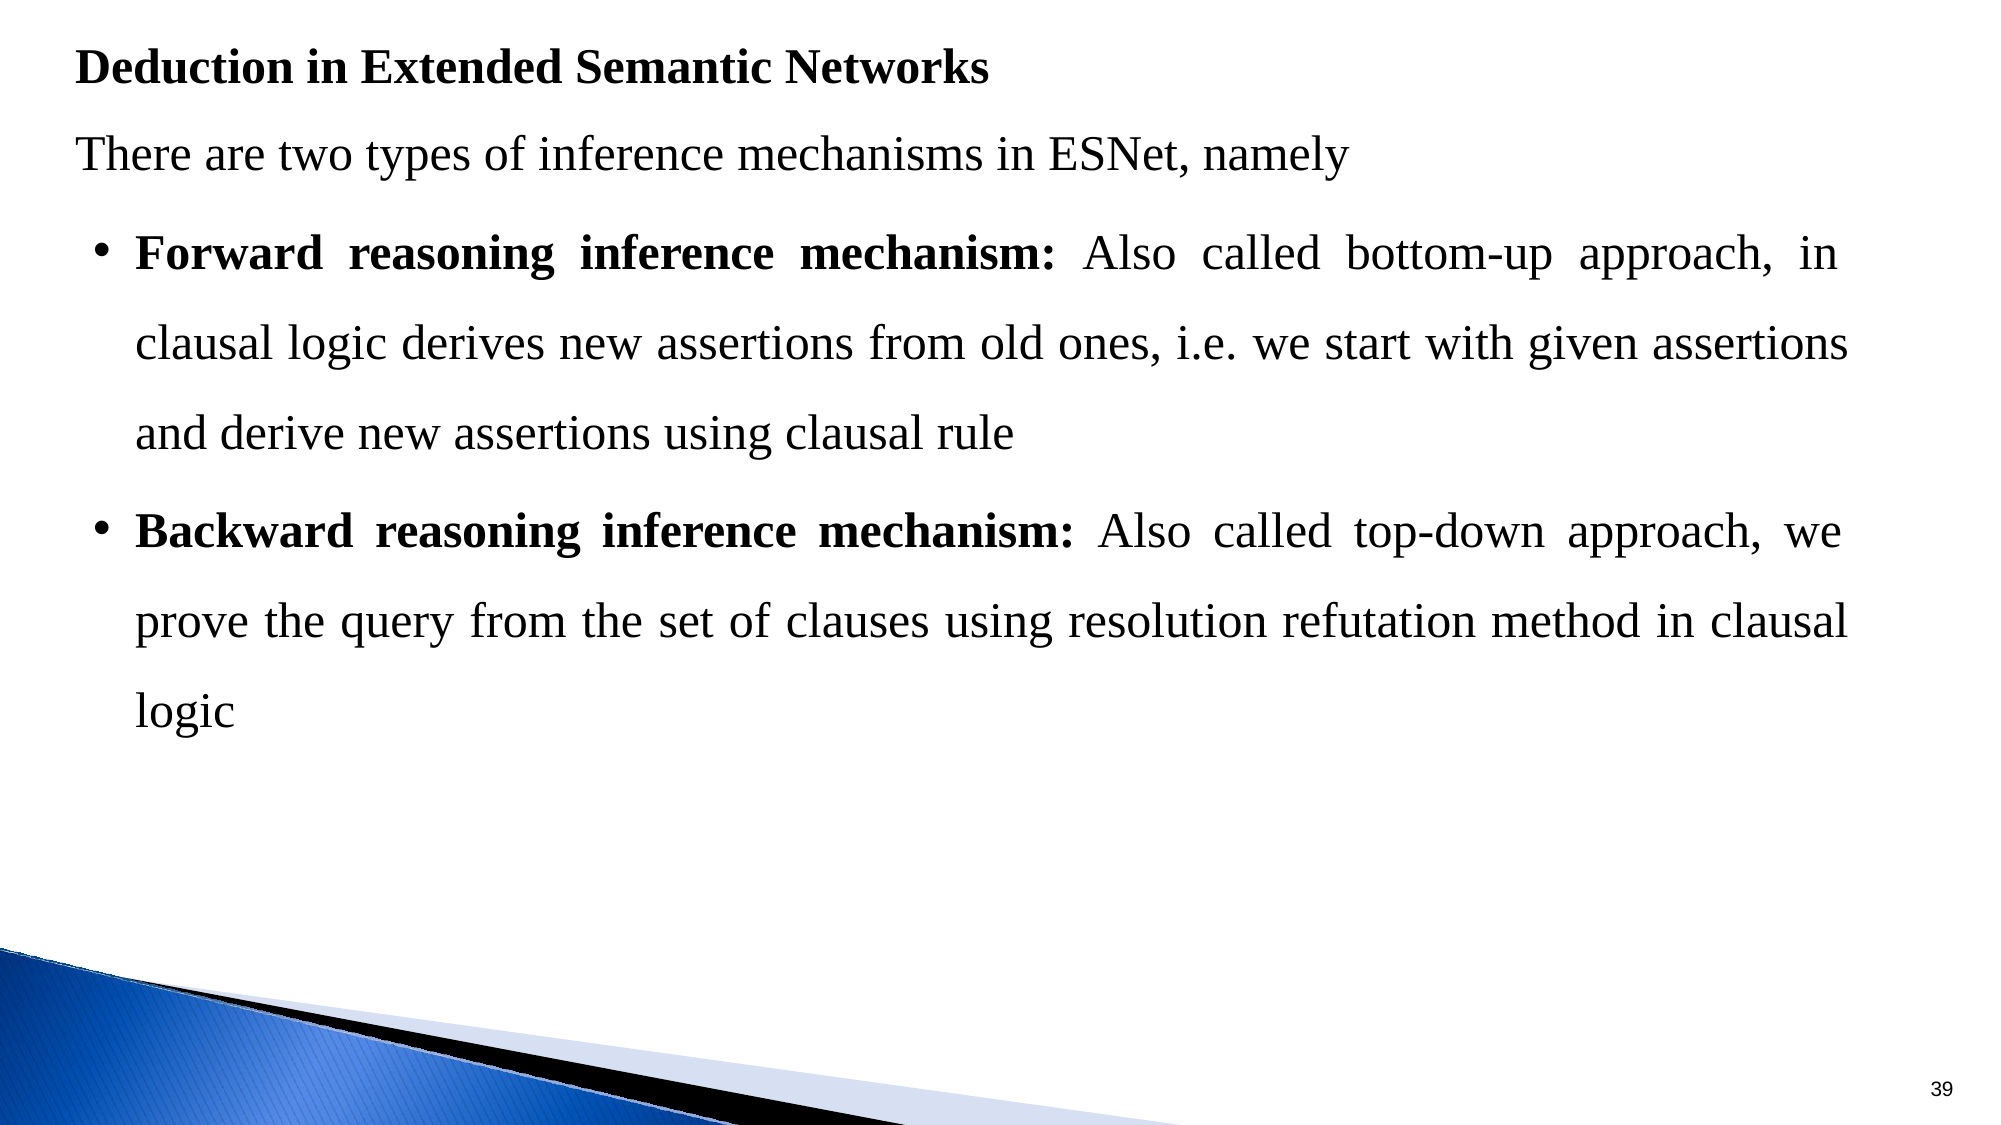

Deduction in Extended Semantic Networks
There are two types of inference mechanisms in ESNet, namely
Forward reasoning inference mechanism: Also called bottom-up approach, in  clausal logic derives new assertions from old ones, i.e. we start with given assertions  and derive new assertions using clausal rule
Backward reasoning inference mechanism: Also called top-down approach, we  prove the query from the set of clauses using resolution refutation method in clausal  logic
39